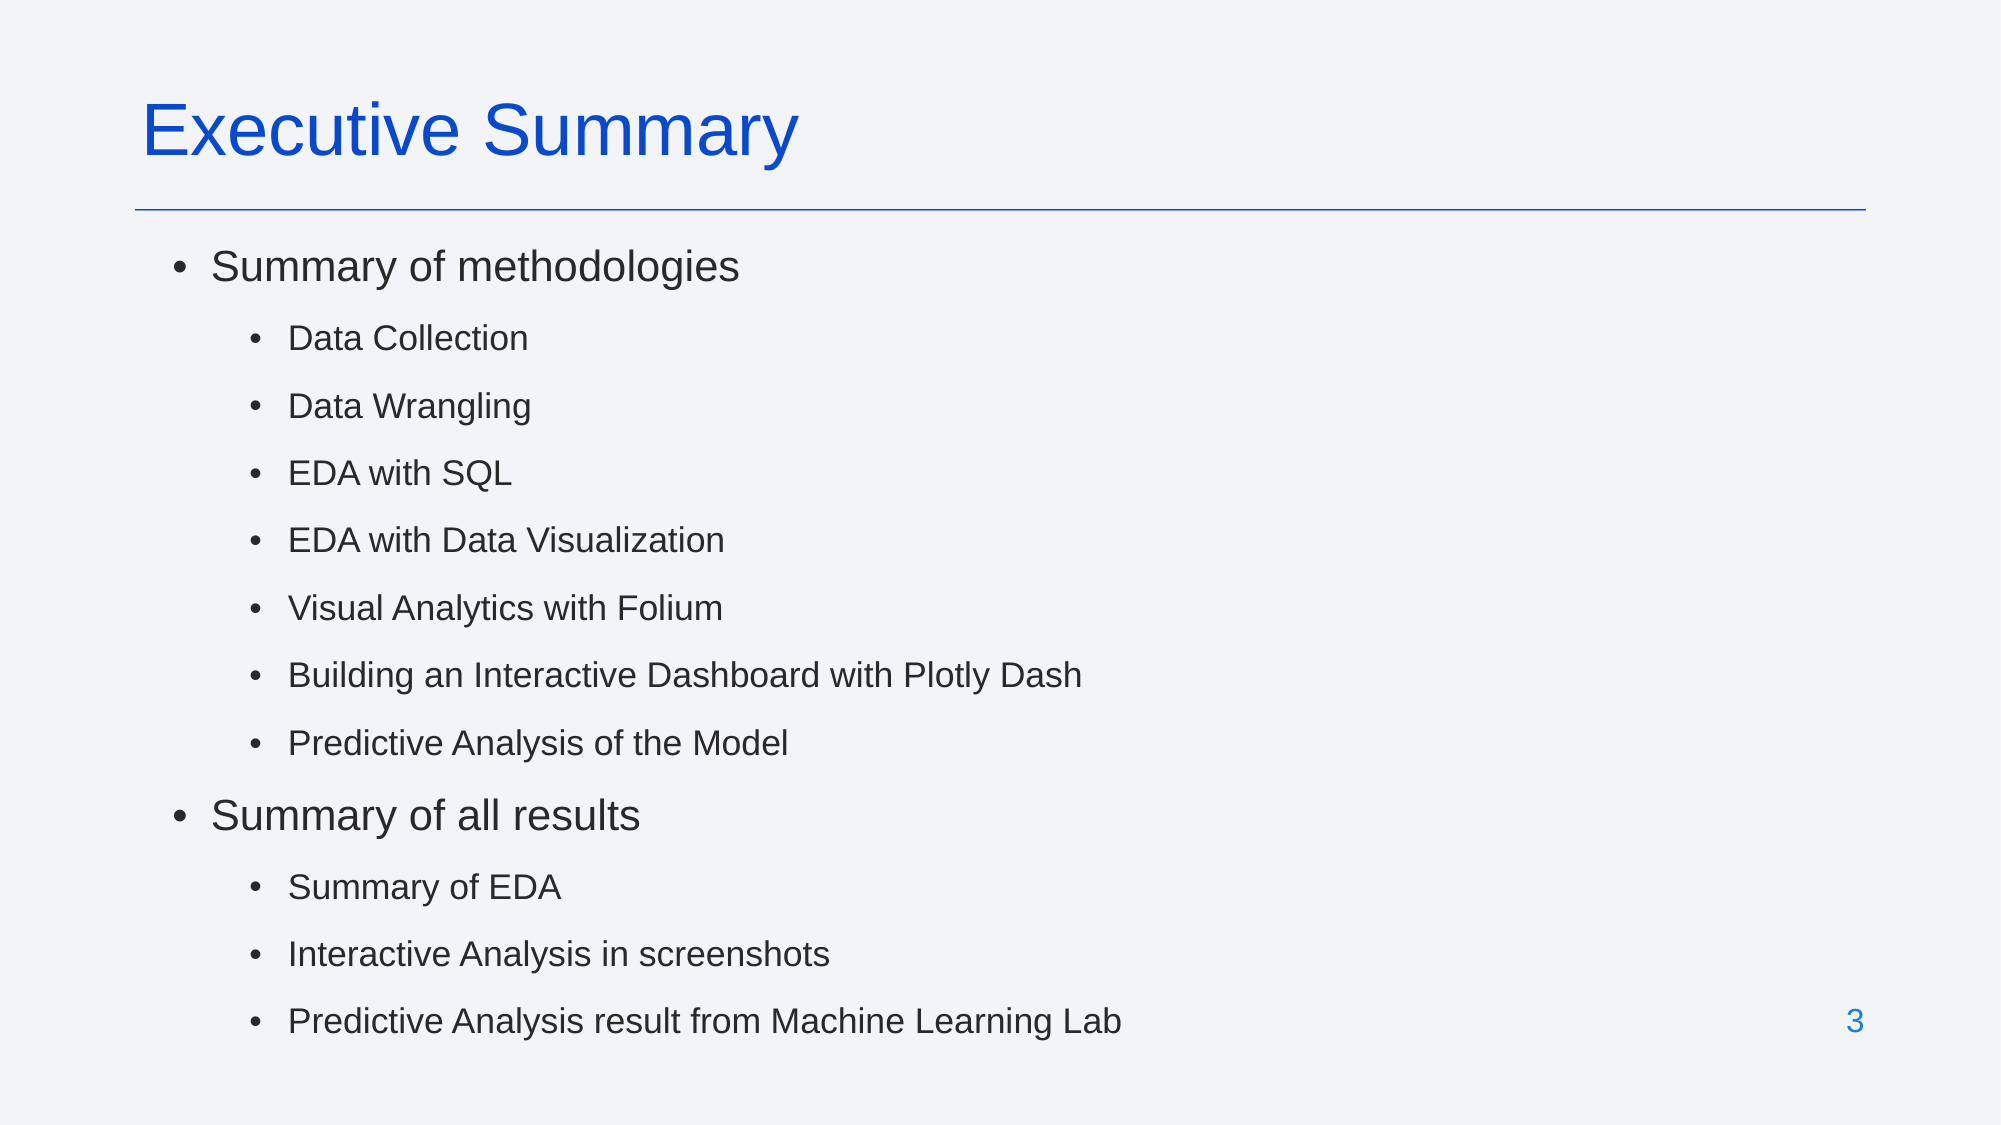

Executive Summary
Summary of methodologies
Data Collection
Data Wrangling
EDA with SQL
EDA with Data Visualization
Visual Analytics with Folium
Building an Interactive Dashboard with Plotly Dash
Predictive Analysis of the Model
Summary of all results
Summary of EDA
Interactive Analysis in screenshots
Predictive Analysis result from Machine Learning Lab
3